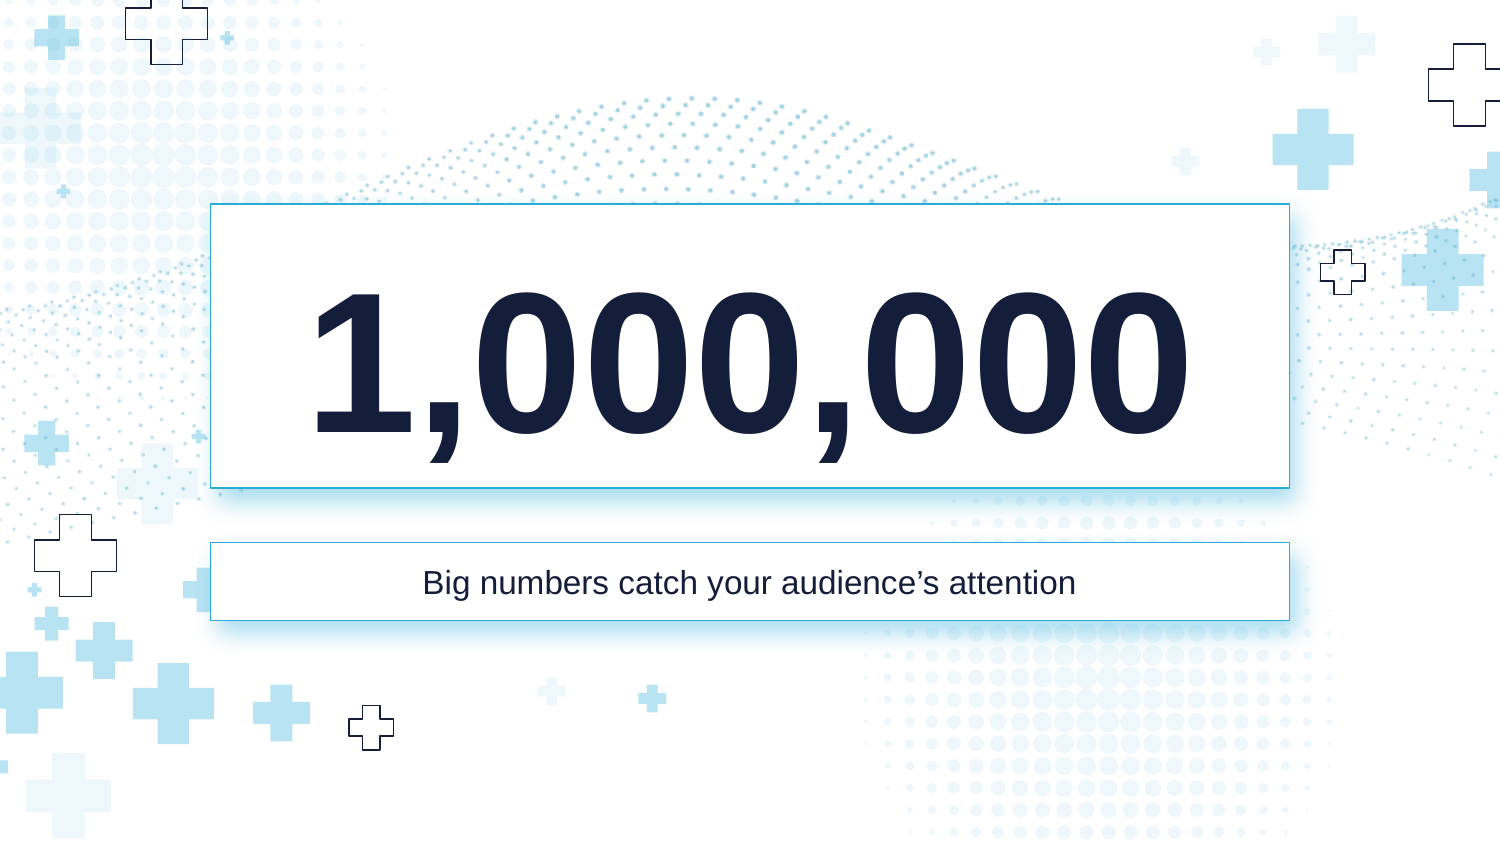

# 1,000,000

Big numbers catch your audience’s attention